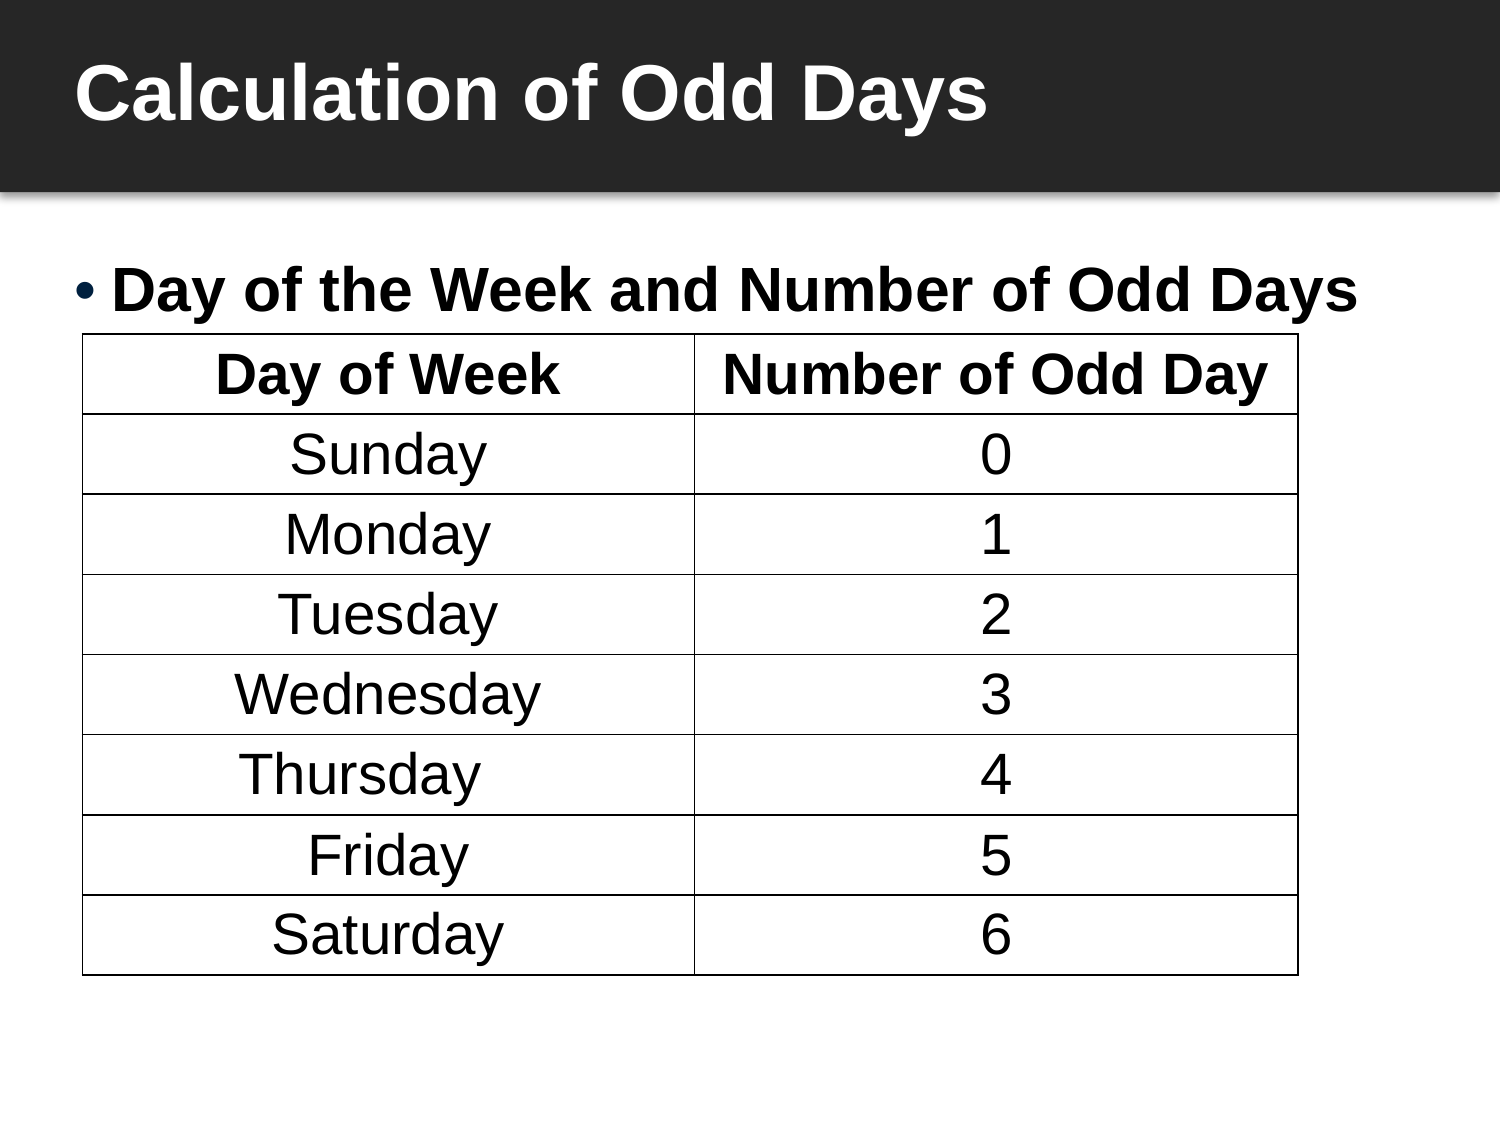

# Calculation of Odd Days
Day of the Week and Number of Odd Days
| Day of Week | Number of Odd Day |
| --- | --- |
| Sunday | 0 |
| Monday | 1 |
| Tuesday | 2 |
| Wednesday | 3 |
| Thursday | 4 |
| Friday | 5 |
| Saturday | 6 |